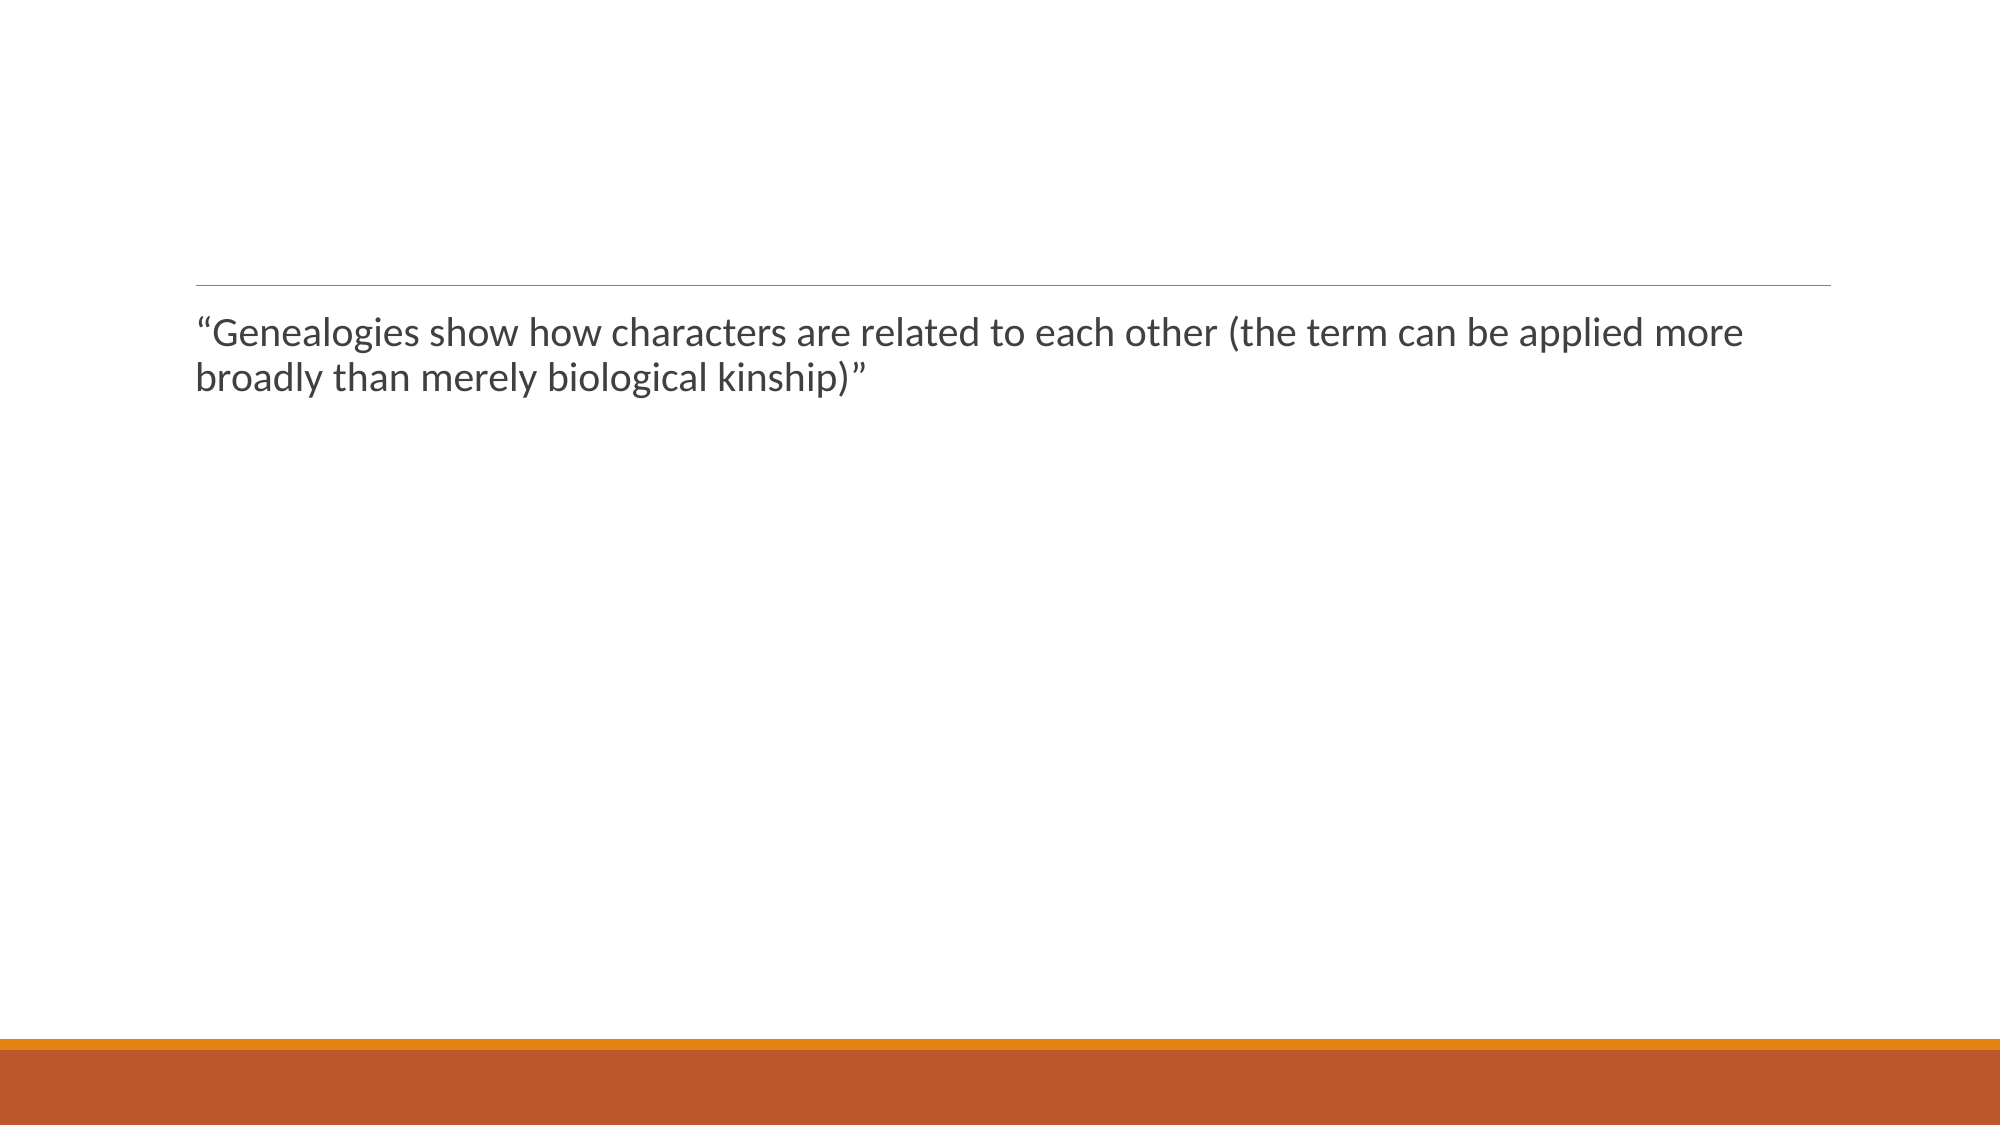

#
“Genealogies show how characters are related to each other (the term can be applied more broadly than merely biological kinship)”